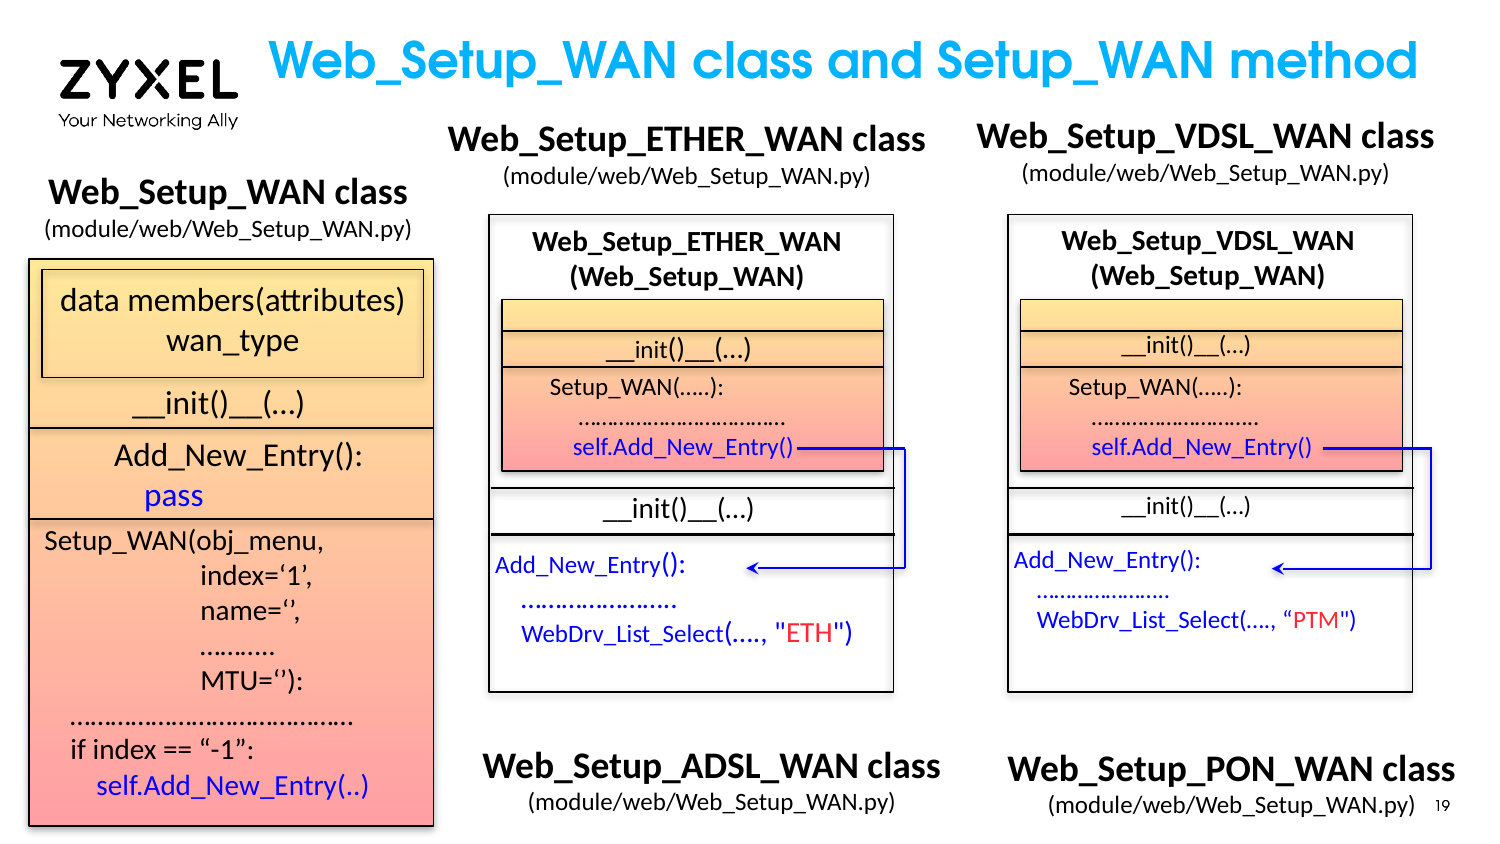

# Web_Setup_WAN class and Setup_WAN method
Web_Setup_VDSL_WAN class
(module/web/Web_Setup_WAN.py)
Web_Setup_ETHER_WAN class
(module/web/Web_Setup_WAN.py)
Web_Setup_WAN class
(module/web/Web_Setup_WAN.py)
Web_Setup_VDSL_WAN
(Web_Setup_WAN)

Web_Setup_ETHER_WAN
(Web_Setup_WAN)

data members(attributes)
wan_type

__init()__(…)
__init()__(…)
Setup_WAN(…..):
     ………………………………
    self.Add_New_Entry()
Setup_WAN(…..):
    ………………………..
    self.Add_New_Entry()
__init()__(…)
Add_New_Entry():
    pass
__init()__(…)
__init()__(…)
Setup_WAN(obj_menu,
                        index=‘1’,
                        name=‘’,
                        ………..
                        MTU=‘’):
    ……………………………………
    if index == “-1”:
        self.Add_New_Entry(..)
Add_New_Entry():
    …………………..
    WebDrv_List_Select(…., "ETH")
Add_New_Entry():
    …………………..
    WebDrv_List_Select(…., “PTM")
Web_Setup_ADSL_WAN class
(module/web/Web_Setup_WAN.py)
Web_Setup_PON_WAN class
(module/web/Web_Setup_WAN.py)